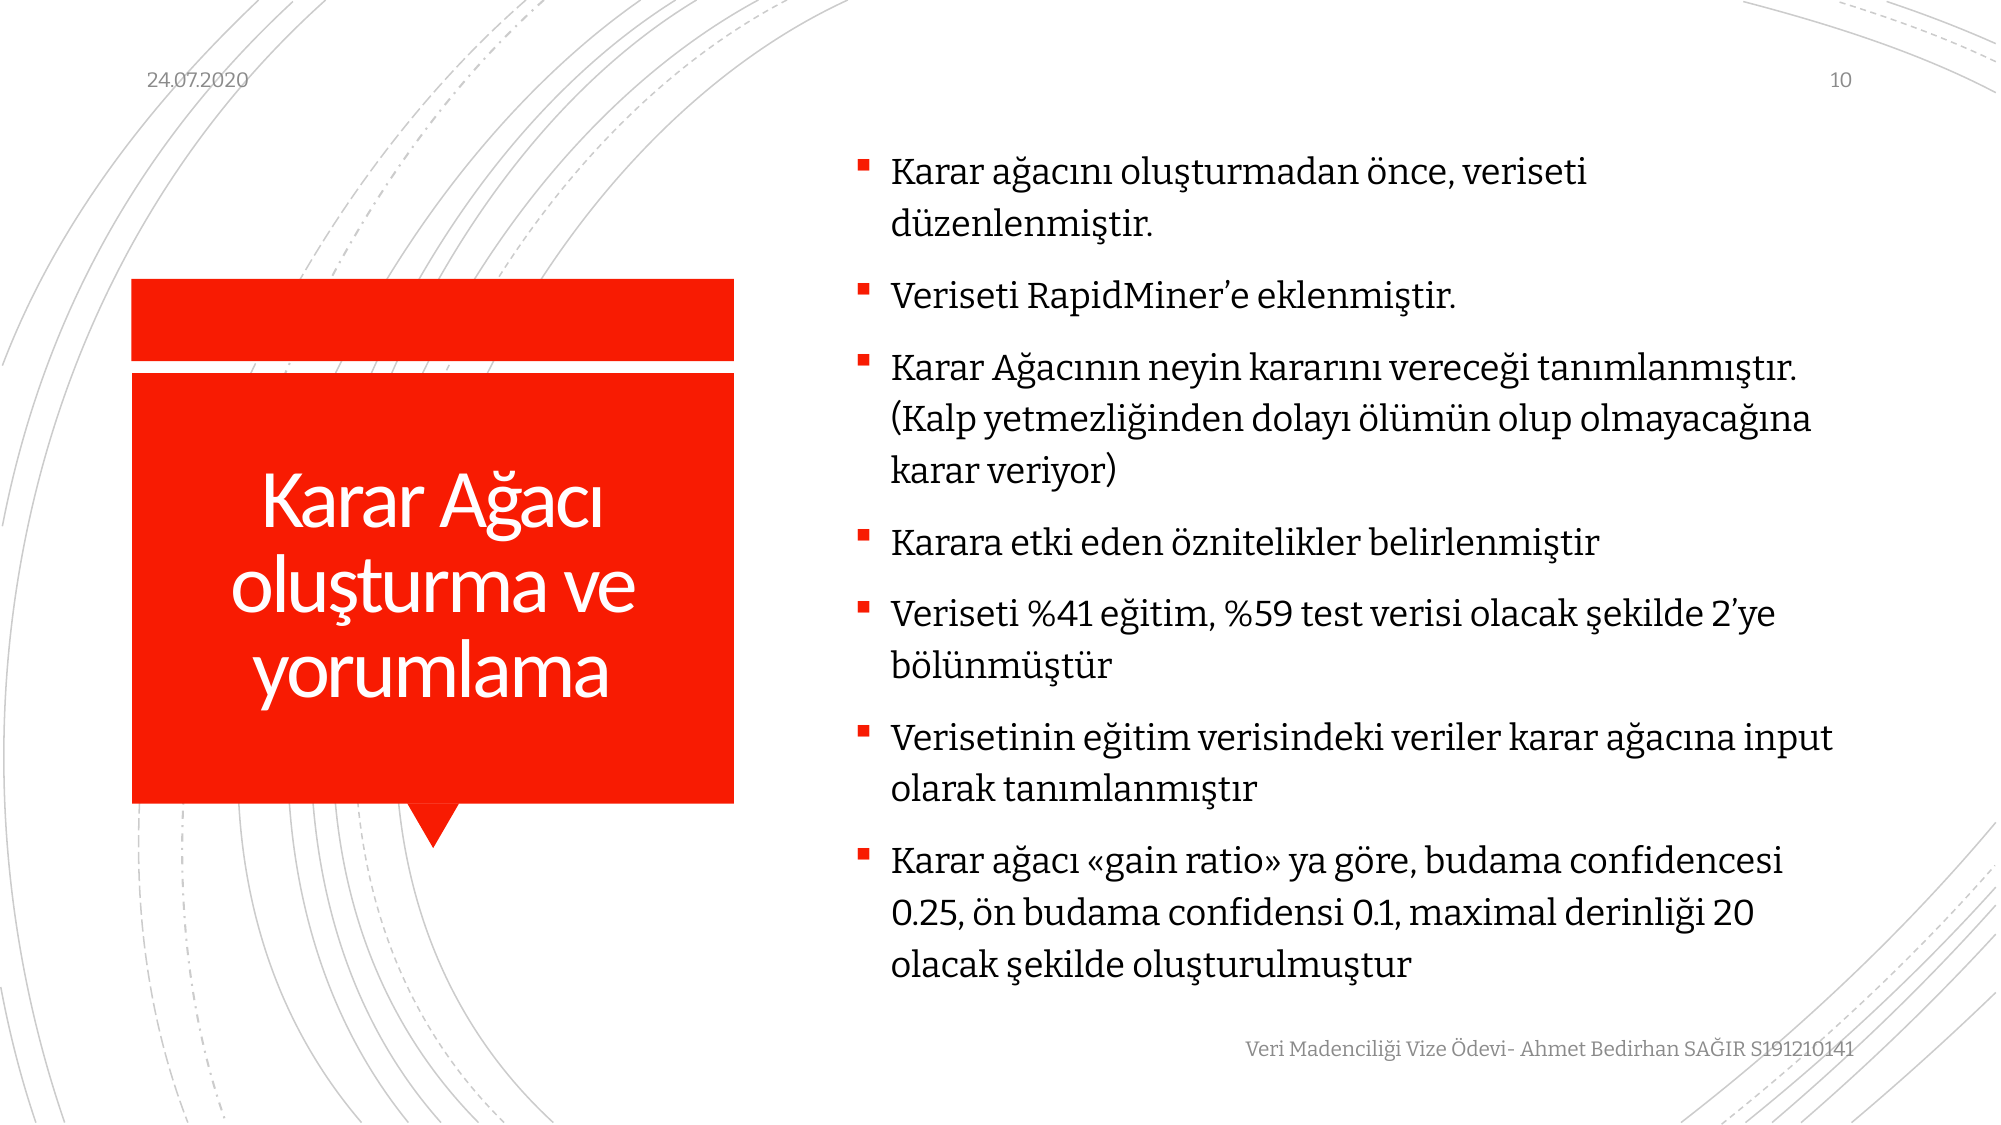

24.07.2020
10
Karar ağacını oluşturmadan önce, veriseti düzenlenmiştir.
Veriseti RapidMiner’e eklenmiştir.
Karar Ağacının neyin kararını vereceği tanımlanmıştır. (Kalp yetmezliğinden dolayı ölümün olup olmayacağına karar veriyor)
Karara etki eden öznitelikler belirlenmiştir
Veriseti %41 eğitim, %59 test verisi olacak şekilde 2’ye bölünmüştür
Verisetinin eğitim verisindeki veriler karar ağacına input olarak tanımlanmıştır
Karar ağacı «gain ratio» ya göre, budama confidencesi 0.25, ön budama confidensi 0.1, maximal derinliği 20 olacak şekilde oluşturulmuştur
# Karar Ağacı oluşturma ve yorumlama
Veri Madenciliği Vize Ödevi- Ahmet Bedirhan SAĞIR S191210141